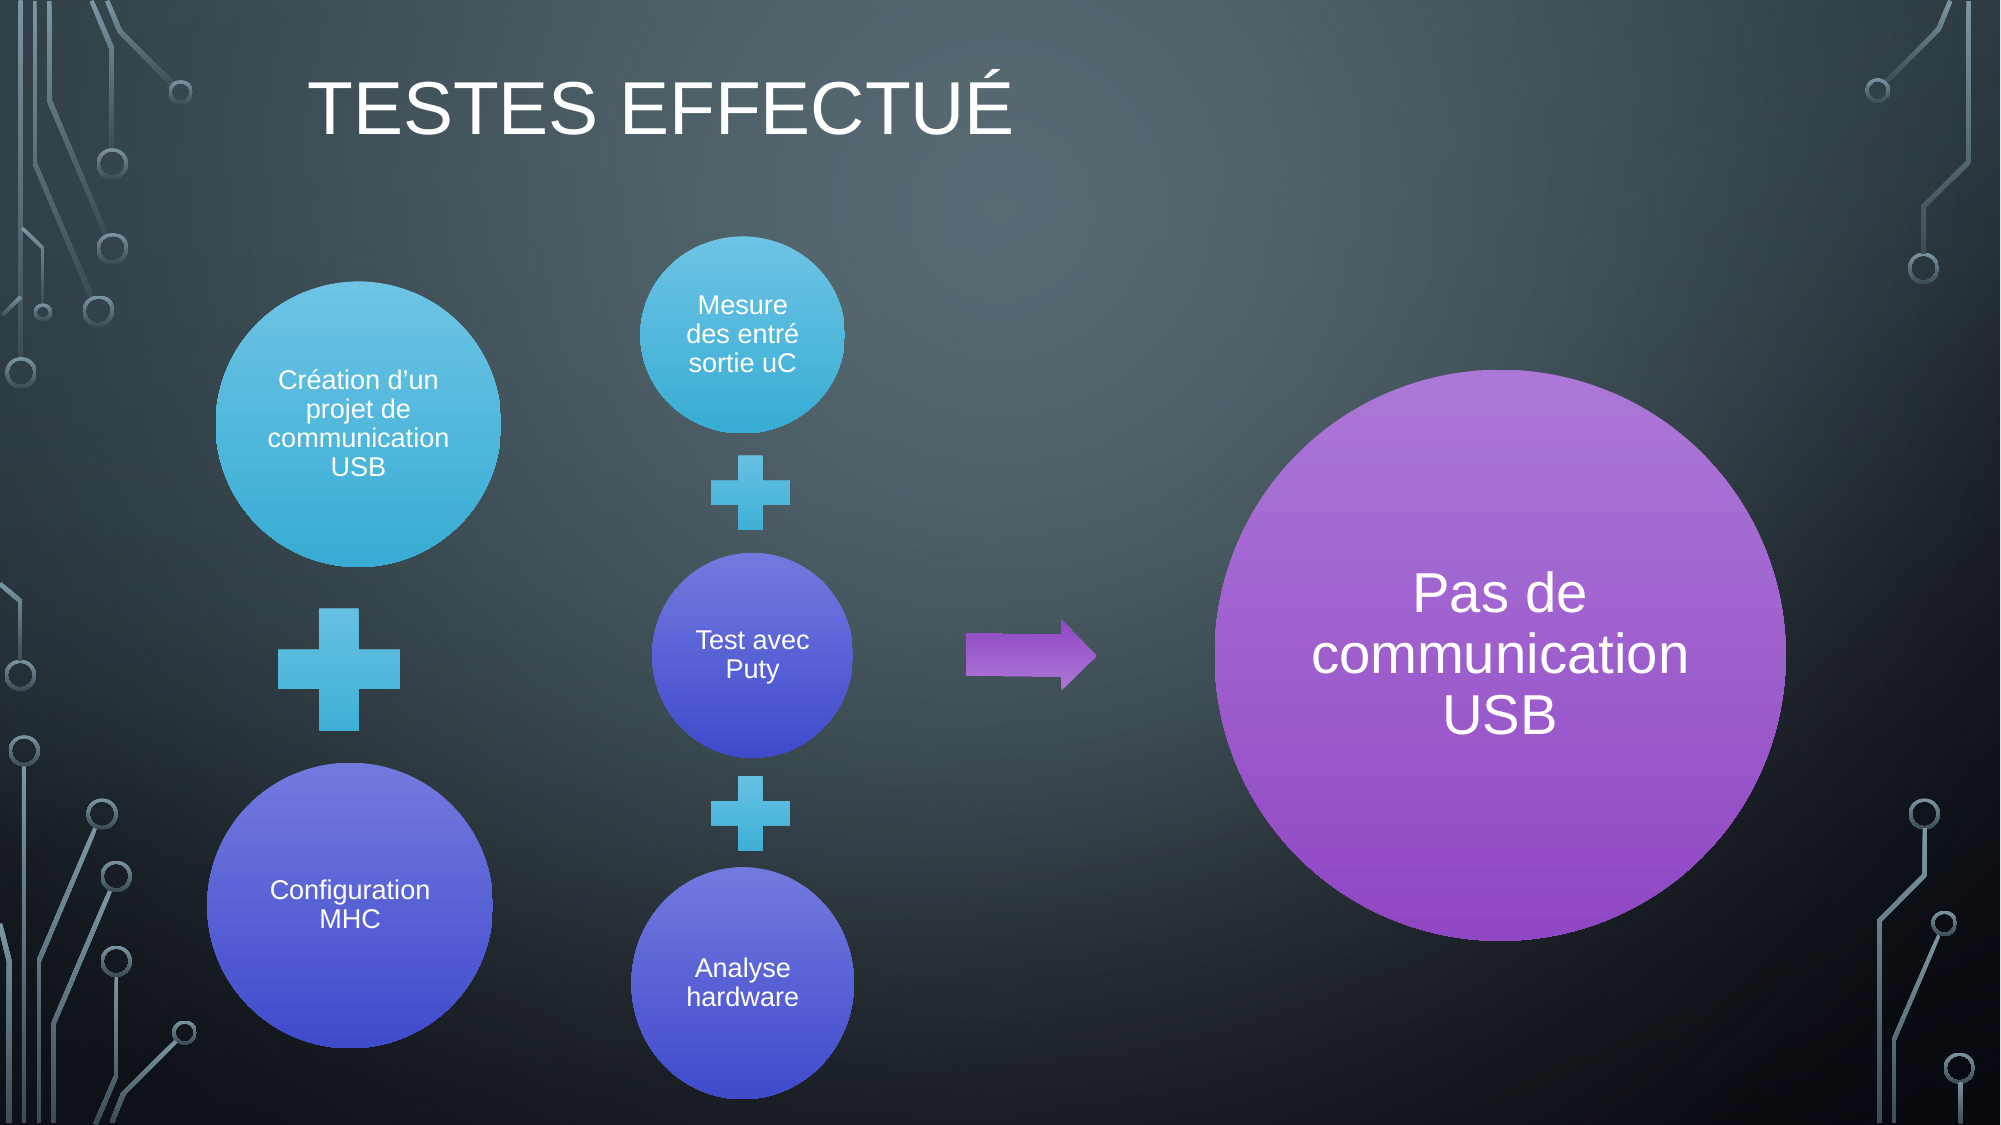

# Testes effectué

Mesure des entré sortie uC
Création d’un projet de communication USB

Configuration MHC

Pas de communication USB

Test avec Puty

Analyse hardware